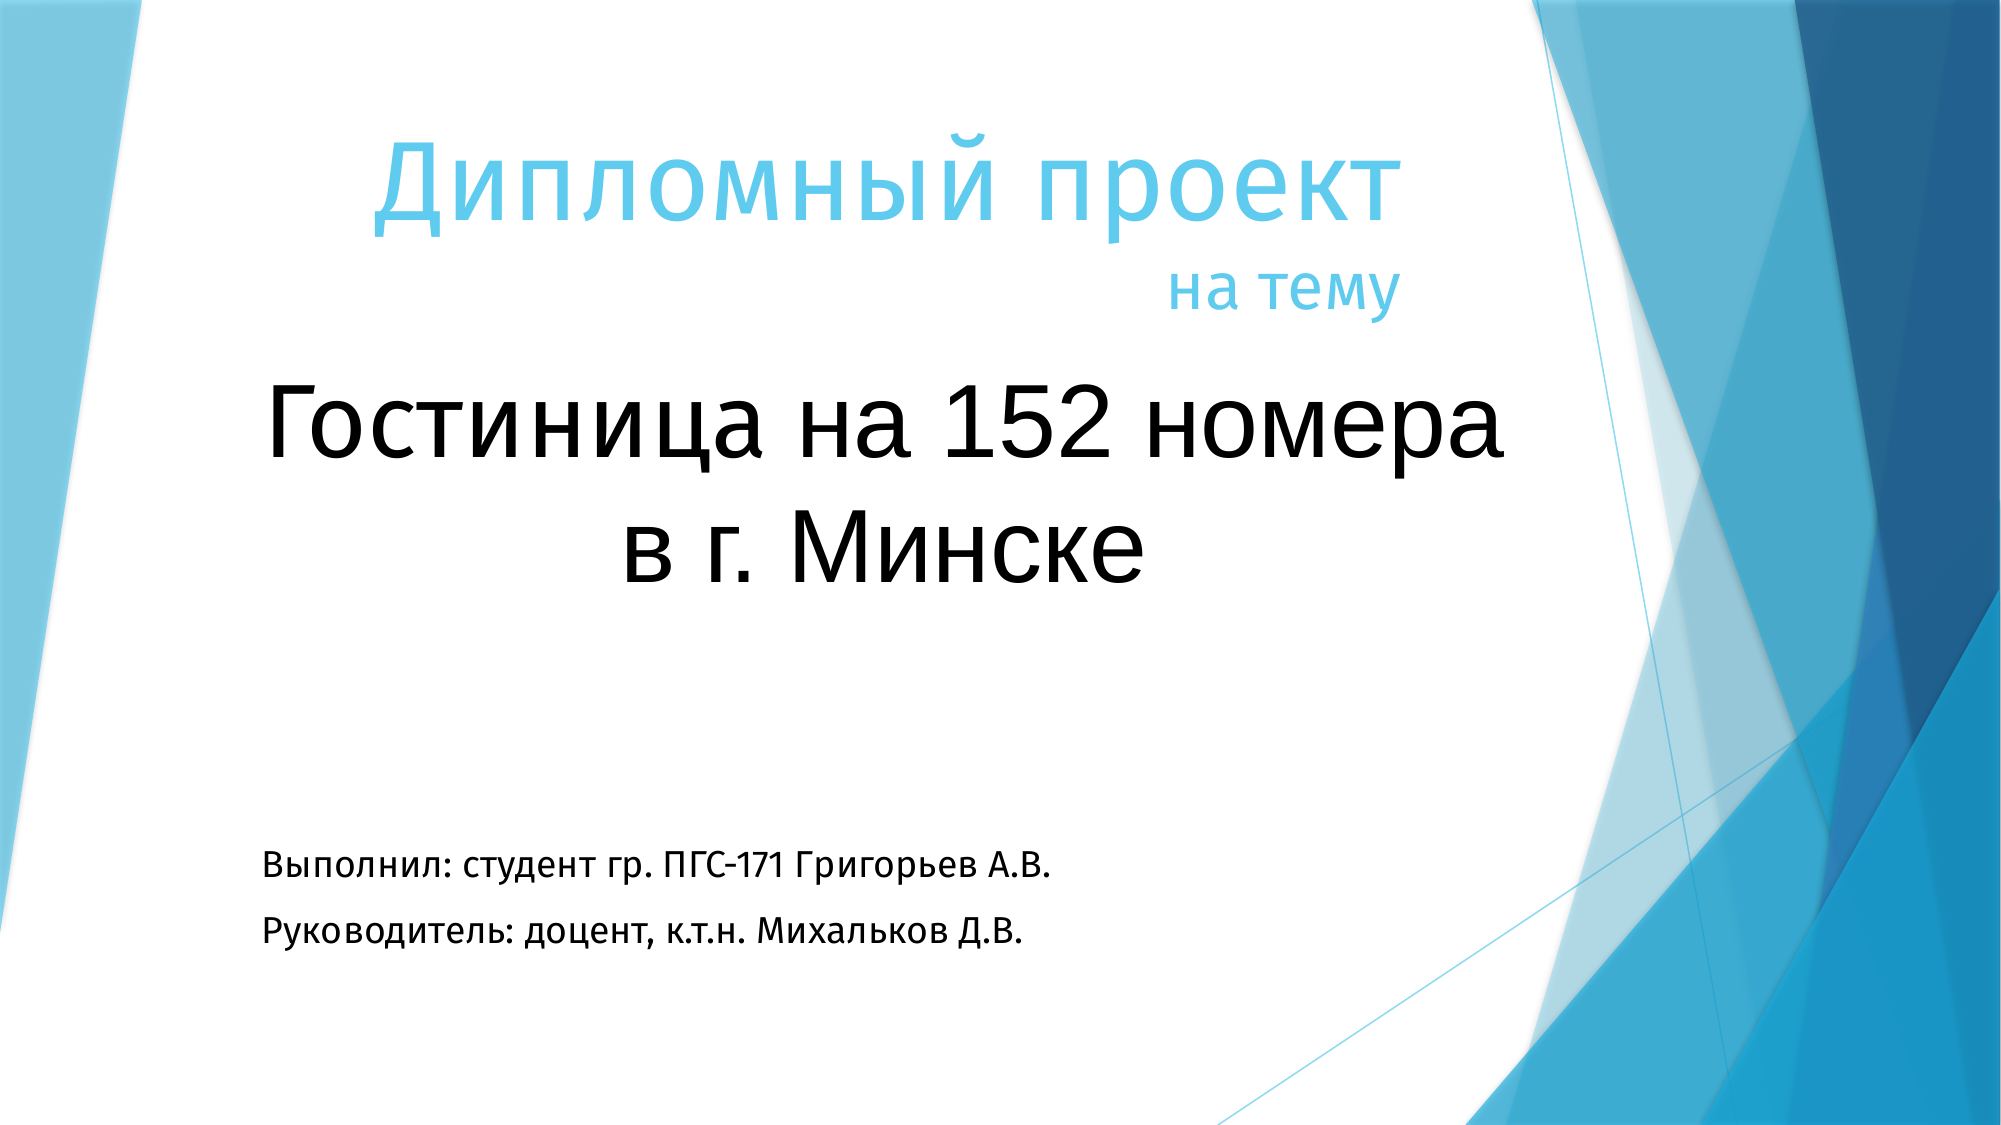

# Дипломный проект на тему
Гостиница на 152 номера в г. Минске
Выполнил: студент гр. ПГС-171 Григорьев А.В.
Руководитель: доцент, к.т.н. Михальков Д.В.